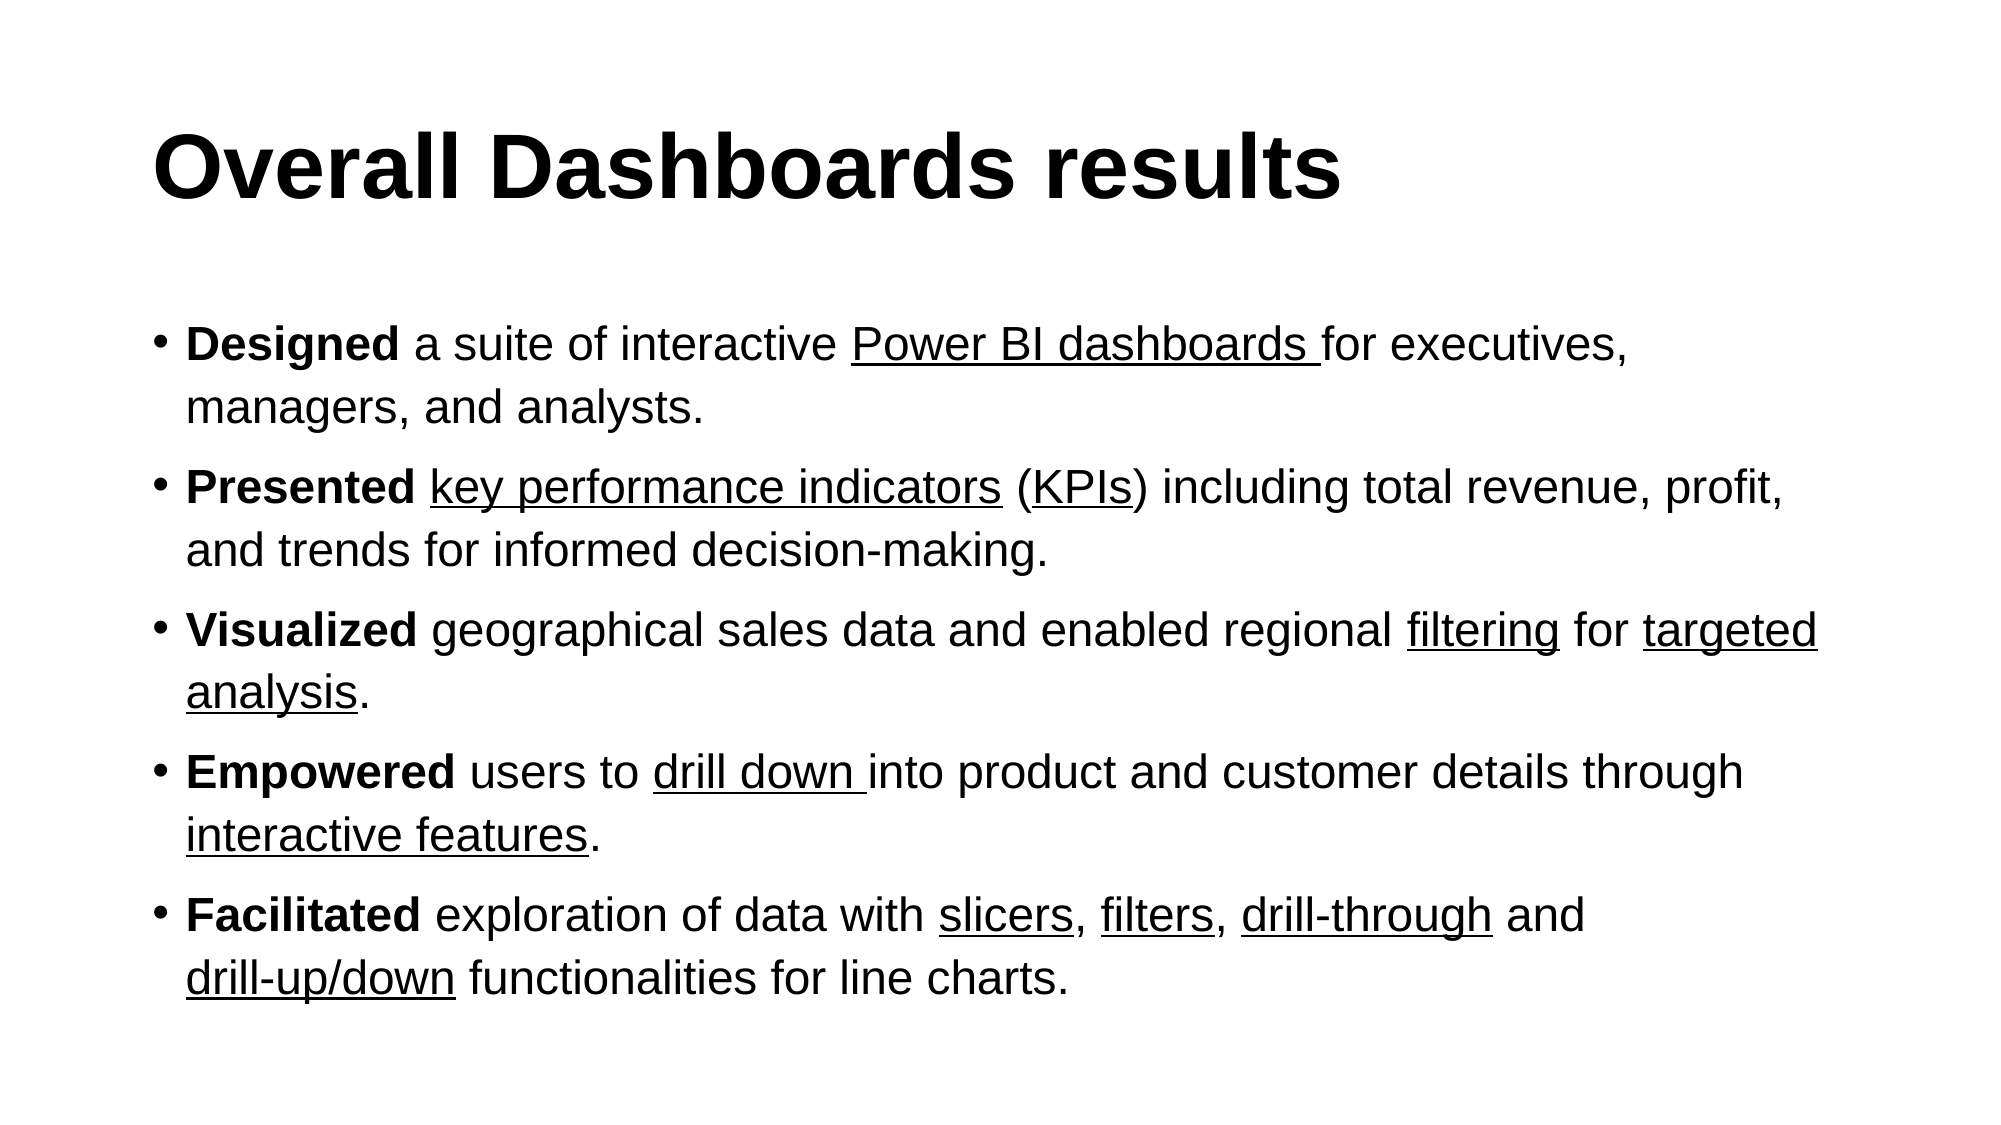

# Overall Dashboards results
Designed a suite of interactive Power BI dashboards for executives, managers, and analysts.
Presented key performance indicators (KPIs) including total revenue, profit, and trends for informed decision-making.
Visualized geographical sales data and enabled regional filtering for targeted analysis.
Empowered users to drill down into product and customer details through interactive features.
Facilitated exploration of data with slicers, filters, drill-through and drill-up/down functionalities for line charts.